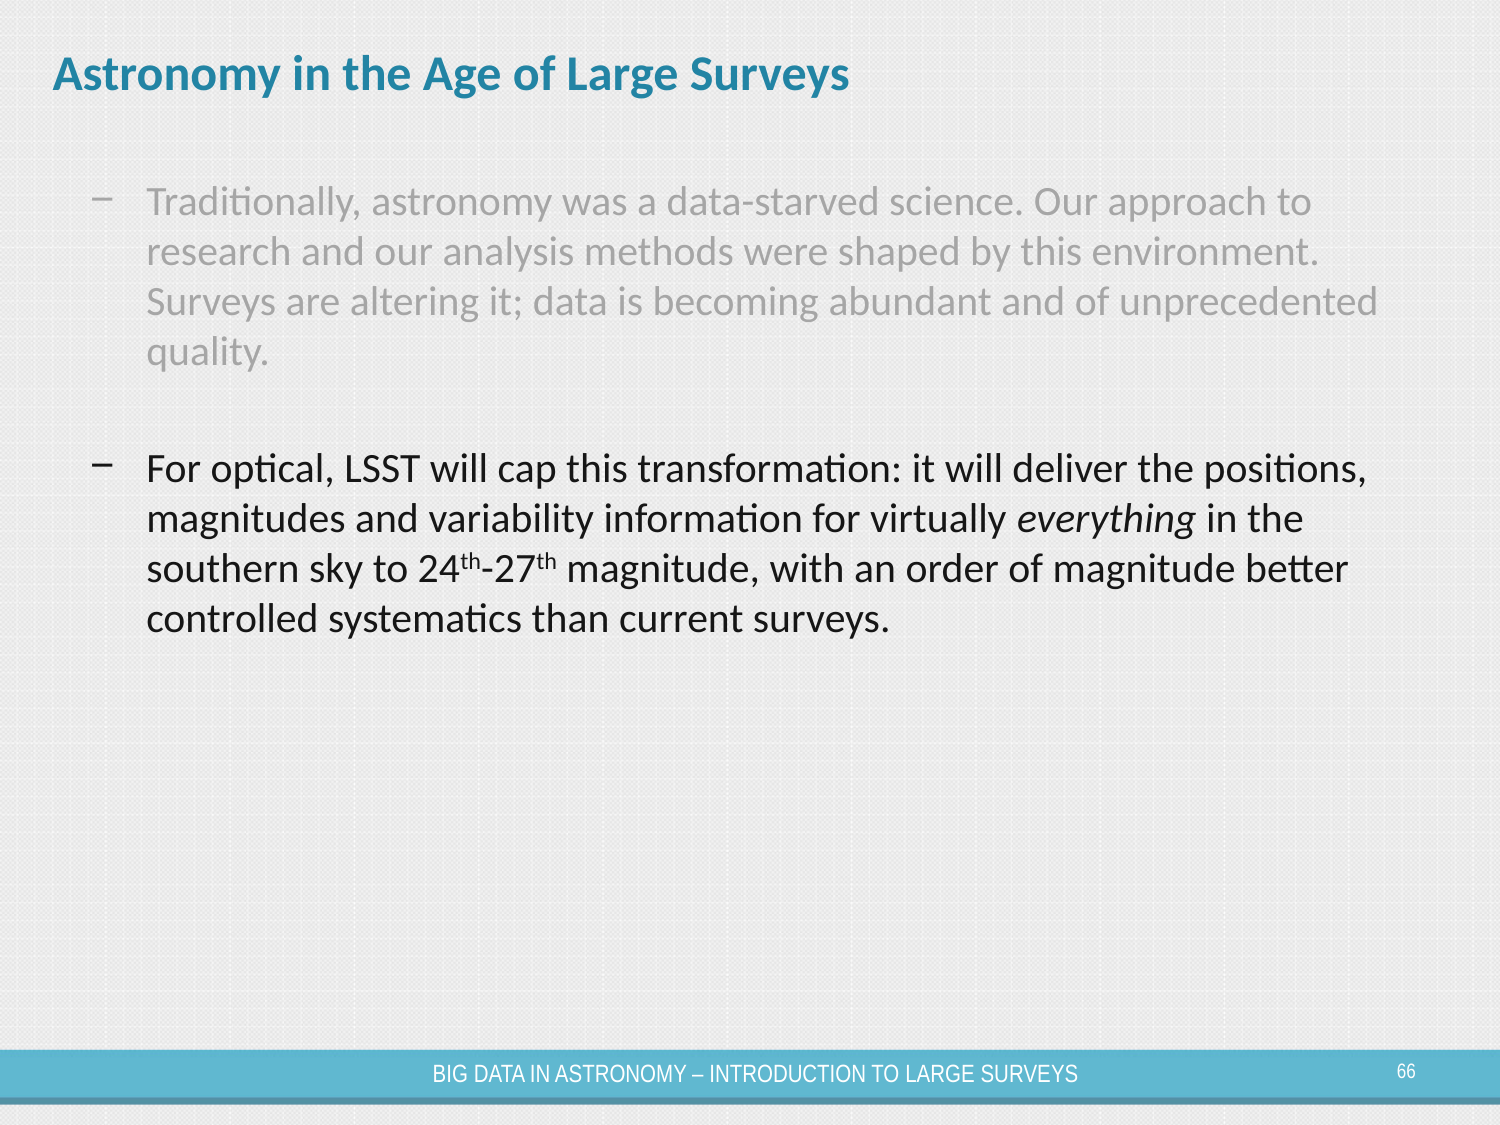

# Astronomy in the Age of Large Surveys
Traditionally, astronomy was a data-starved science. Our approach to research and our analysis methods were shaped by this environment. Surveys are altering it; data is becoming abundant and of unprecedented quality.

For optical, LSST will cap this transformation: it will deliver the positions, magnitudes and variability information for virtually everything in the southern sky to 24th-27th magnitude, with an order of magnitude better controlled systematics than current surveys.